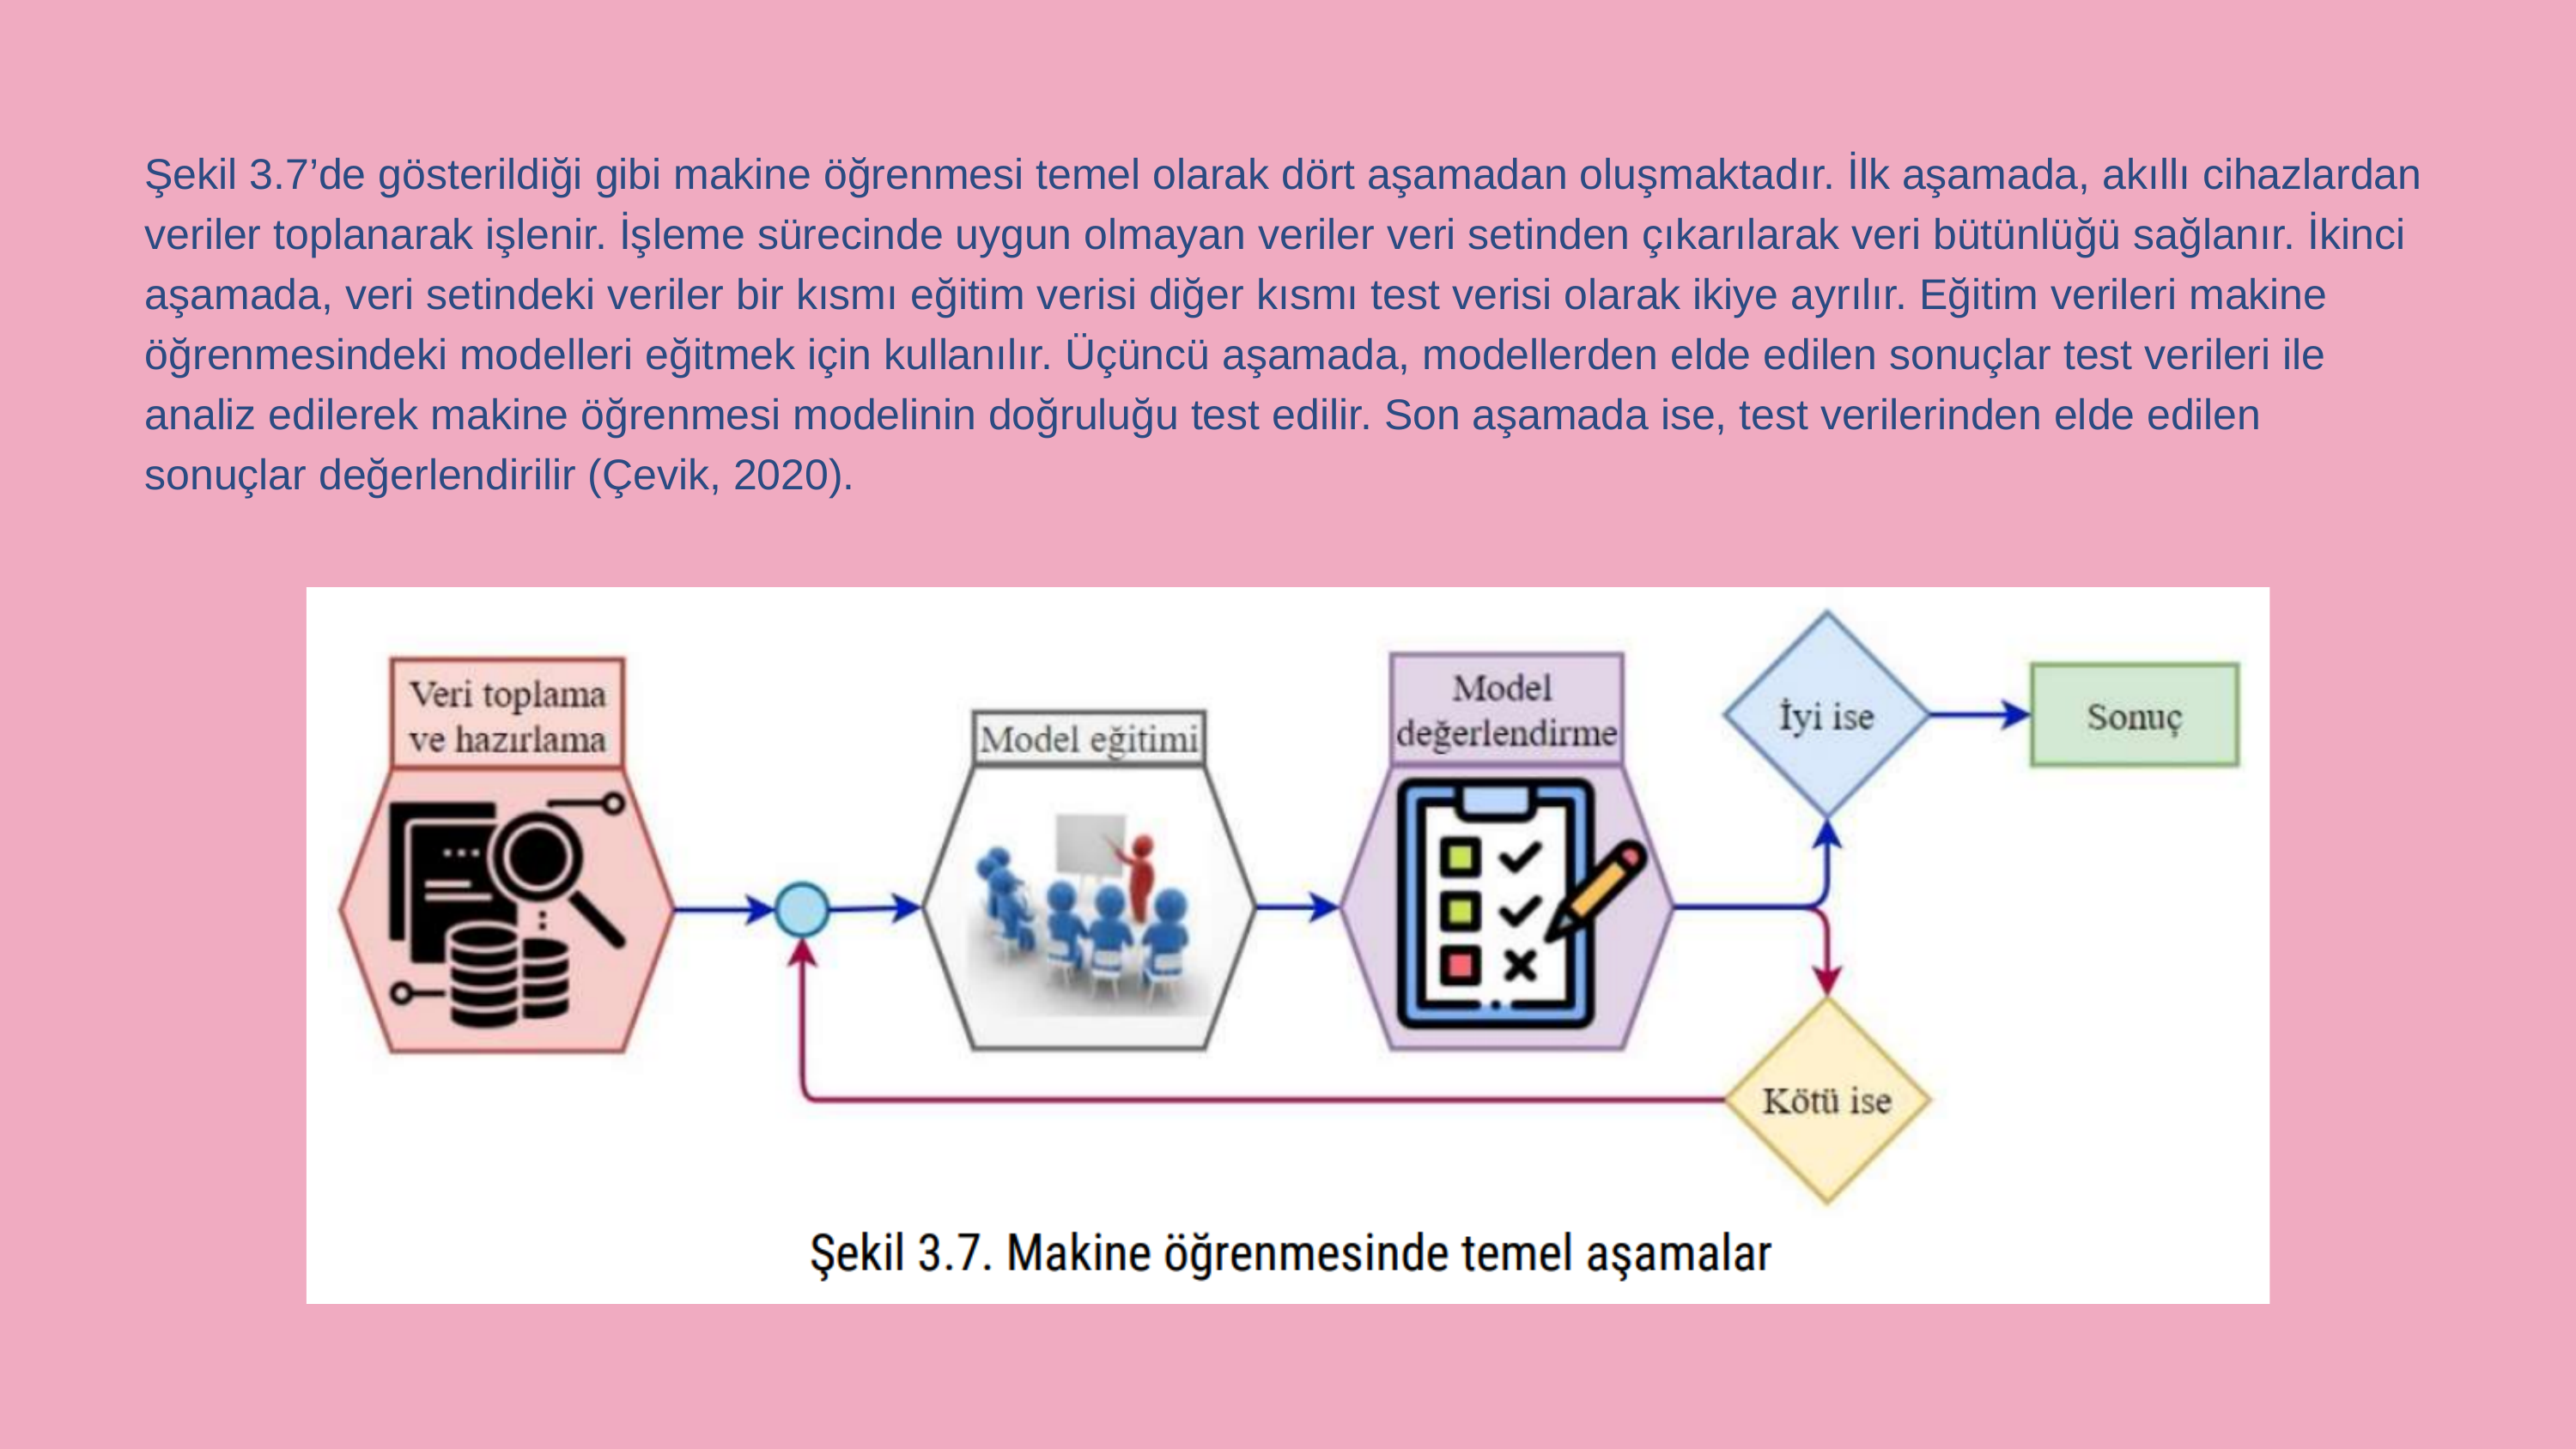

Şekil 3.7’de gösterildiği gibi makine öğrenmesi temel olarak dört aşamadan oluşmaktadır. İlk aşamada, akıllı cihazlardan veriler toplanarak işlenir. İşleme sürecinde uygun olmayan veriler veri setinden çıkarılarak veri bütünlüğü sağlanır. İkinci aşamada, veri setindeki veriler bir kısmı eğitim verisi diğer kısmı test verisi olarak ikiye ayrılır. Eğitim verileri makine öğrenmesindeki modelleri eğitmek için kullanılır. Üçüncü aşamada, modellerden elde edilen sonuçlar test verileri ile analiz edilerek makine öğrenmesi modelinin doğruluğu test edilir. Son aşamada ise, test verilerinden elde edilen sonuçlar değerlendirilir (Çevik, 2020).